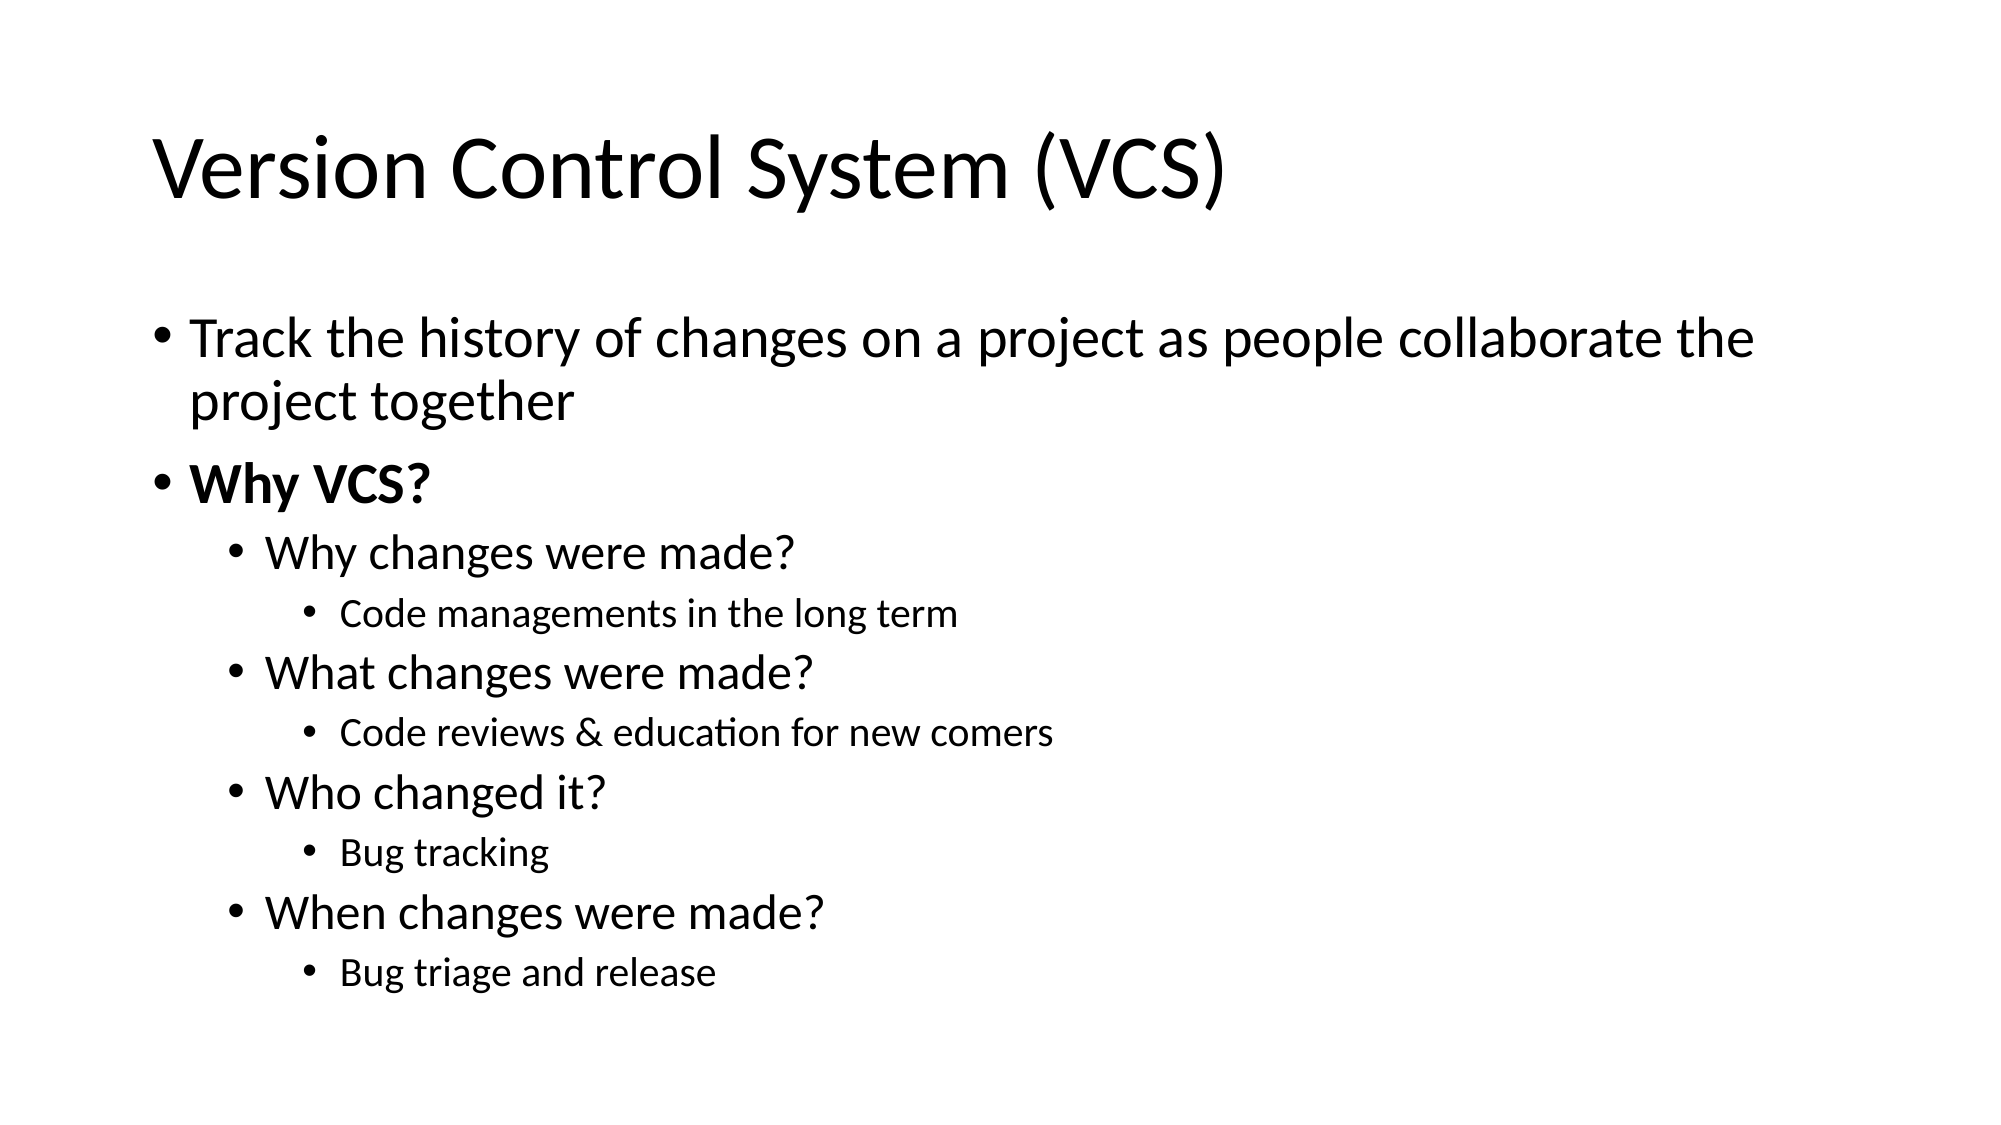

# Version Control System (VCS)
Track the history of changes on a project as people collaborate the project together
Why VCS?
Why changes were made?
Code managements in the long term
What changes were made?
Code reviews & education for new comers
Who changed it?
Bug tracking
When changes were made?
Bug triage and release